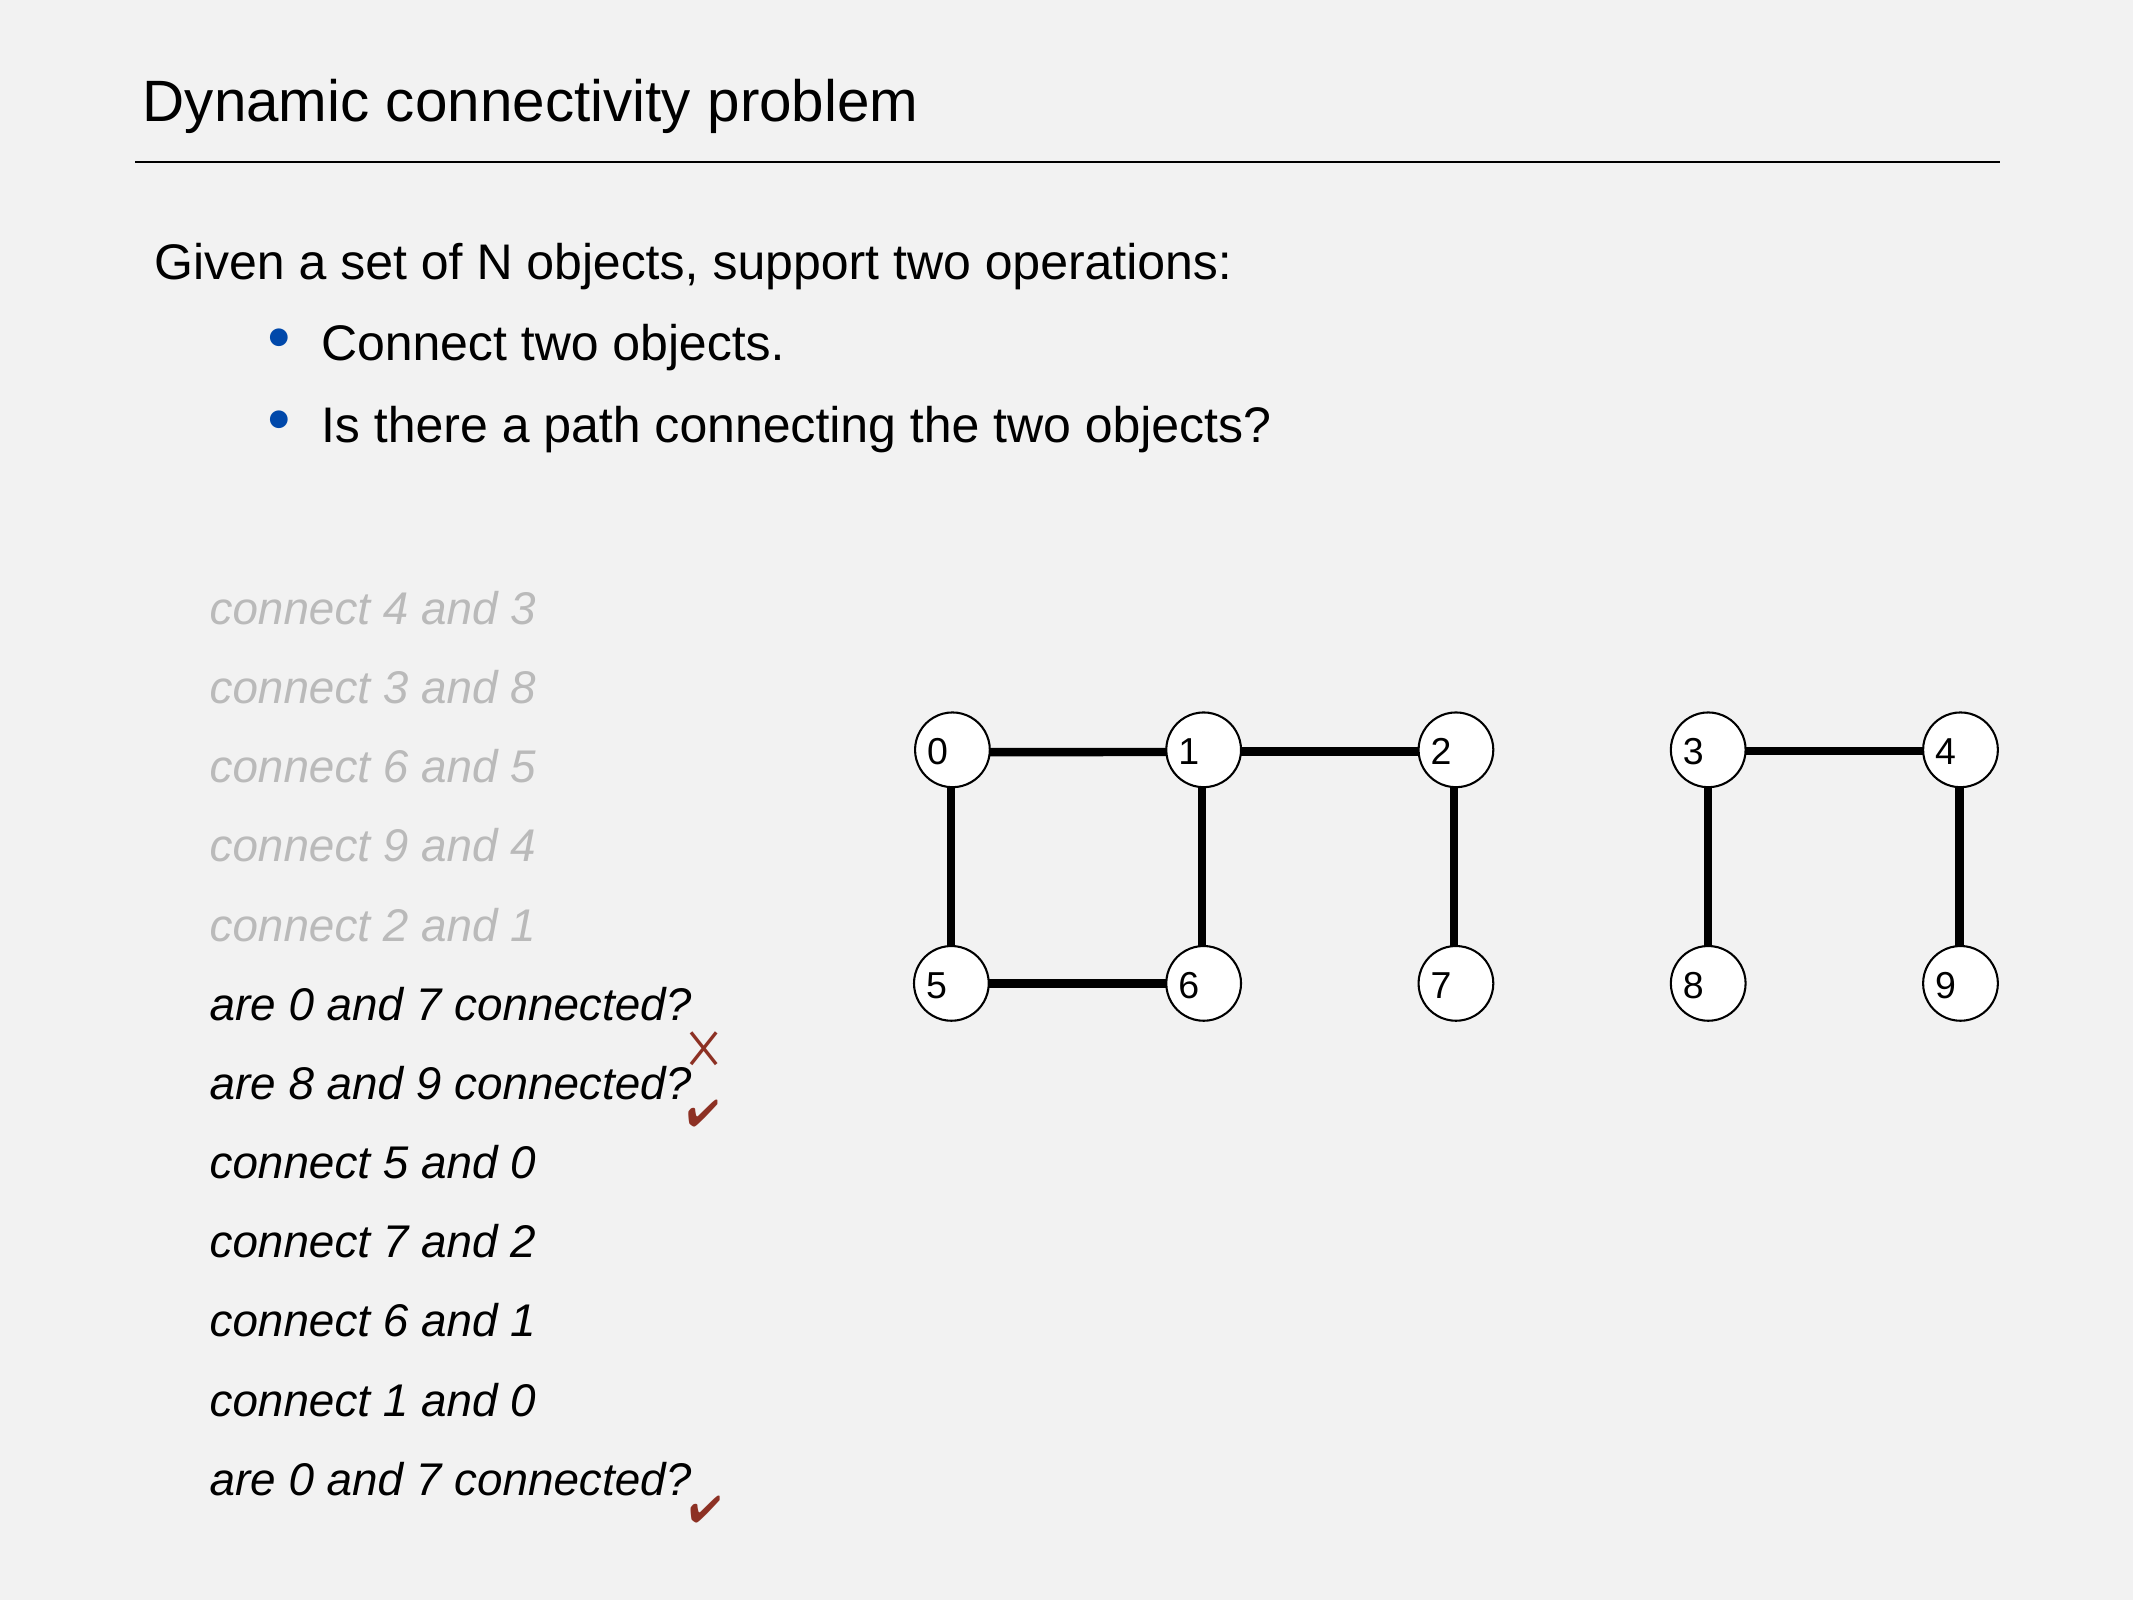

# Dynamic connectivity problem
Given a set of N objects, support two operations:
Connect two objects.
Is there a path connecting the two objects?
connect 4 and 3
connect 3 and 8
0
1
2
3
4
connect 6 and 5

connect 9 and 4
connect 2 and 1
5
6
7
8
9
𐄂
are 0 and 7 connected?

are 8 and 9 connected?
✔
connect 5 and 0
connect 7 and 2
connect 6 and 1
connect 1 and 0
are 0 and 7 connected?
✔
5